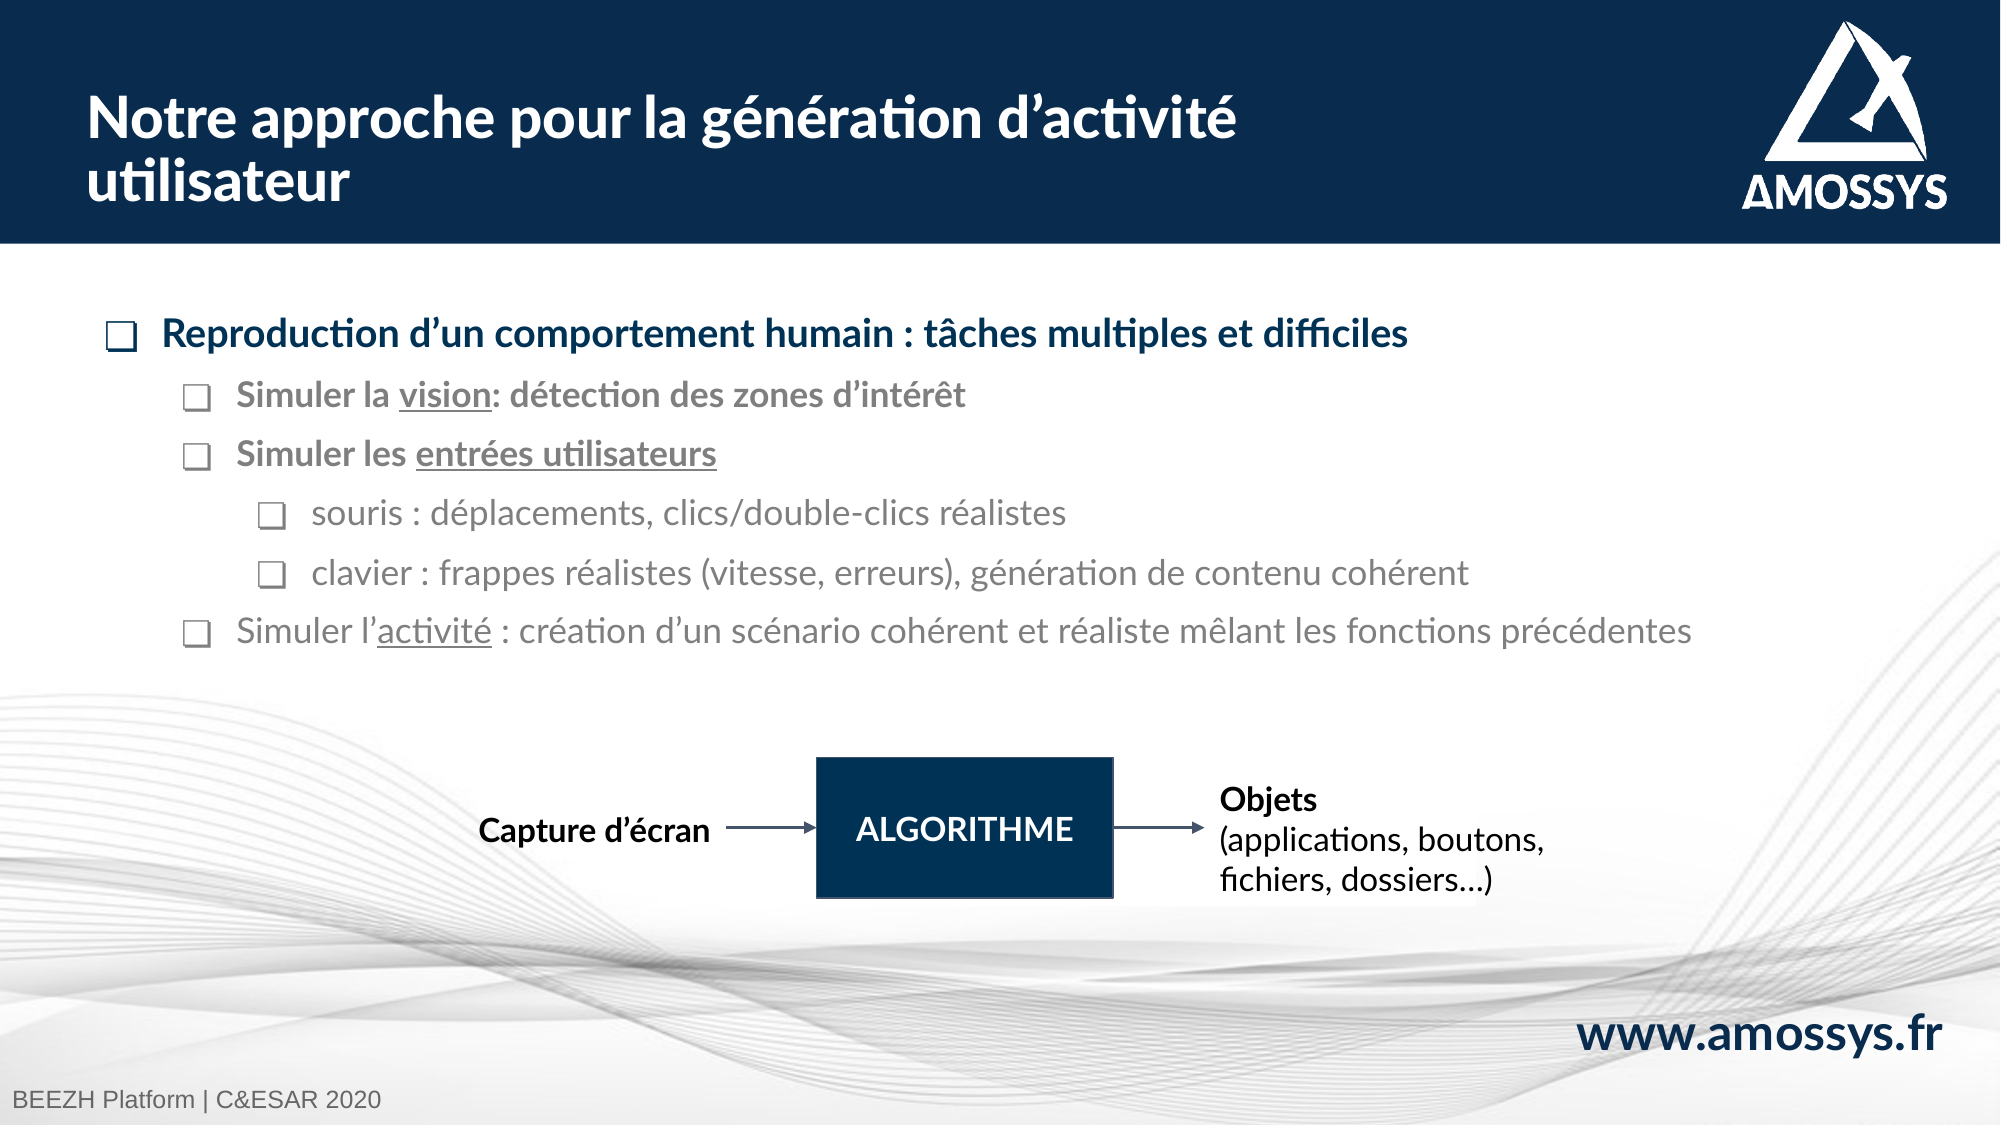

# Notre approche pour la génération d’activité utilisateur
Reproduction d’un comportement humain : tâches multiples et difficiles
Simuler la vision: détection des zones d’intérêt
Simuler les entrées utilisateurs
souris : déplacements, clics/double-clics réalistes
clavier : frappes réalistes (vitesse, erreurs), génération de contenu cohérent
Simuler l’activité : création d’un scénario cohérent et réaliste mêlant les fonctions précédentes
ALGORITHME
Objets
(applications, boutons, fichiers, dossiers…)
Capture d’écran